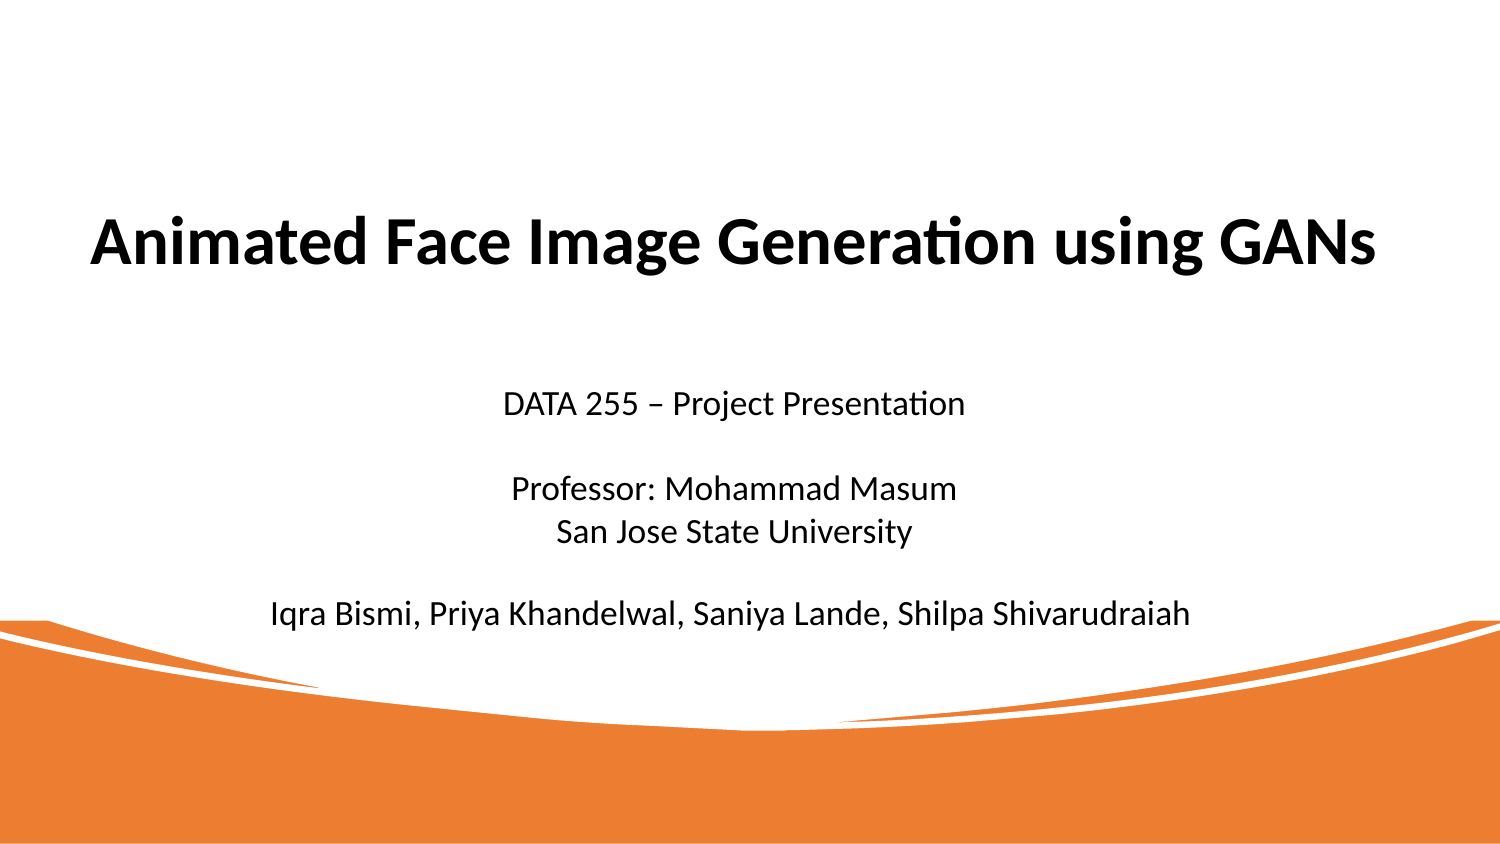

Animated Face Image Generation using GANs
DATA 255 – Project Presentation

Professor: Mohammad Masum
San Jose State University

Iqra Bismi, Priya Khandelwal, Saniya Lande, Shilpa Shivarudraiah